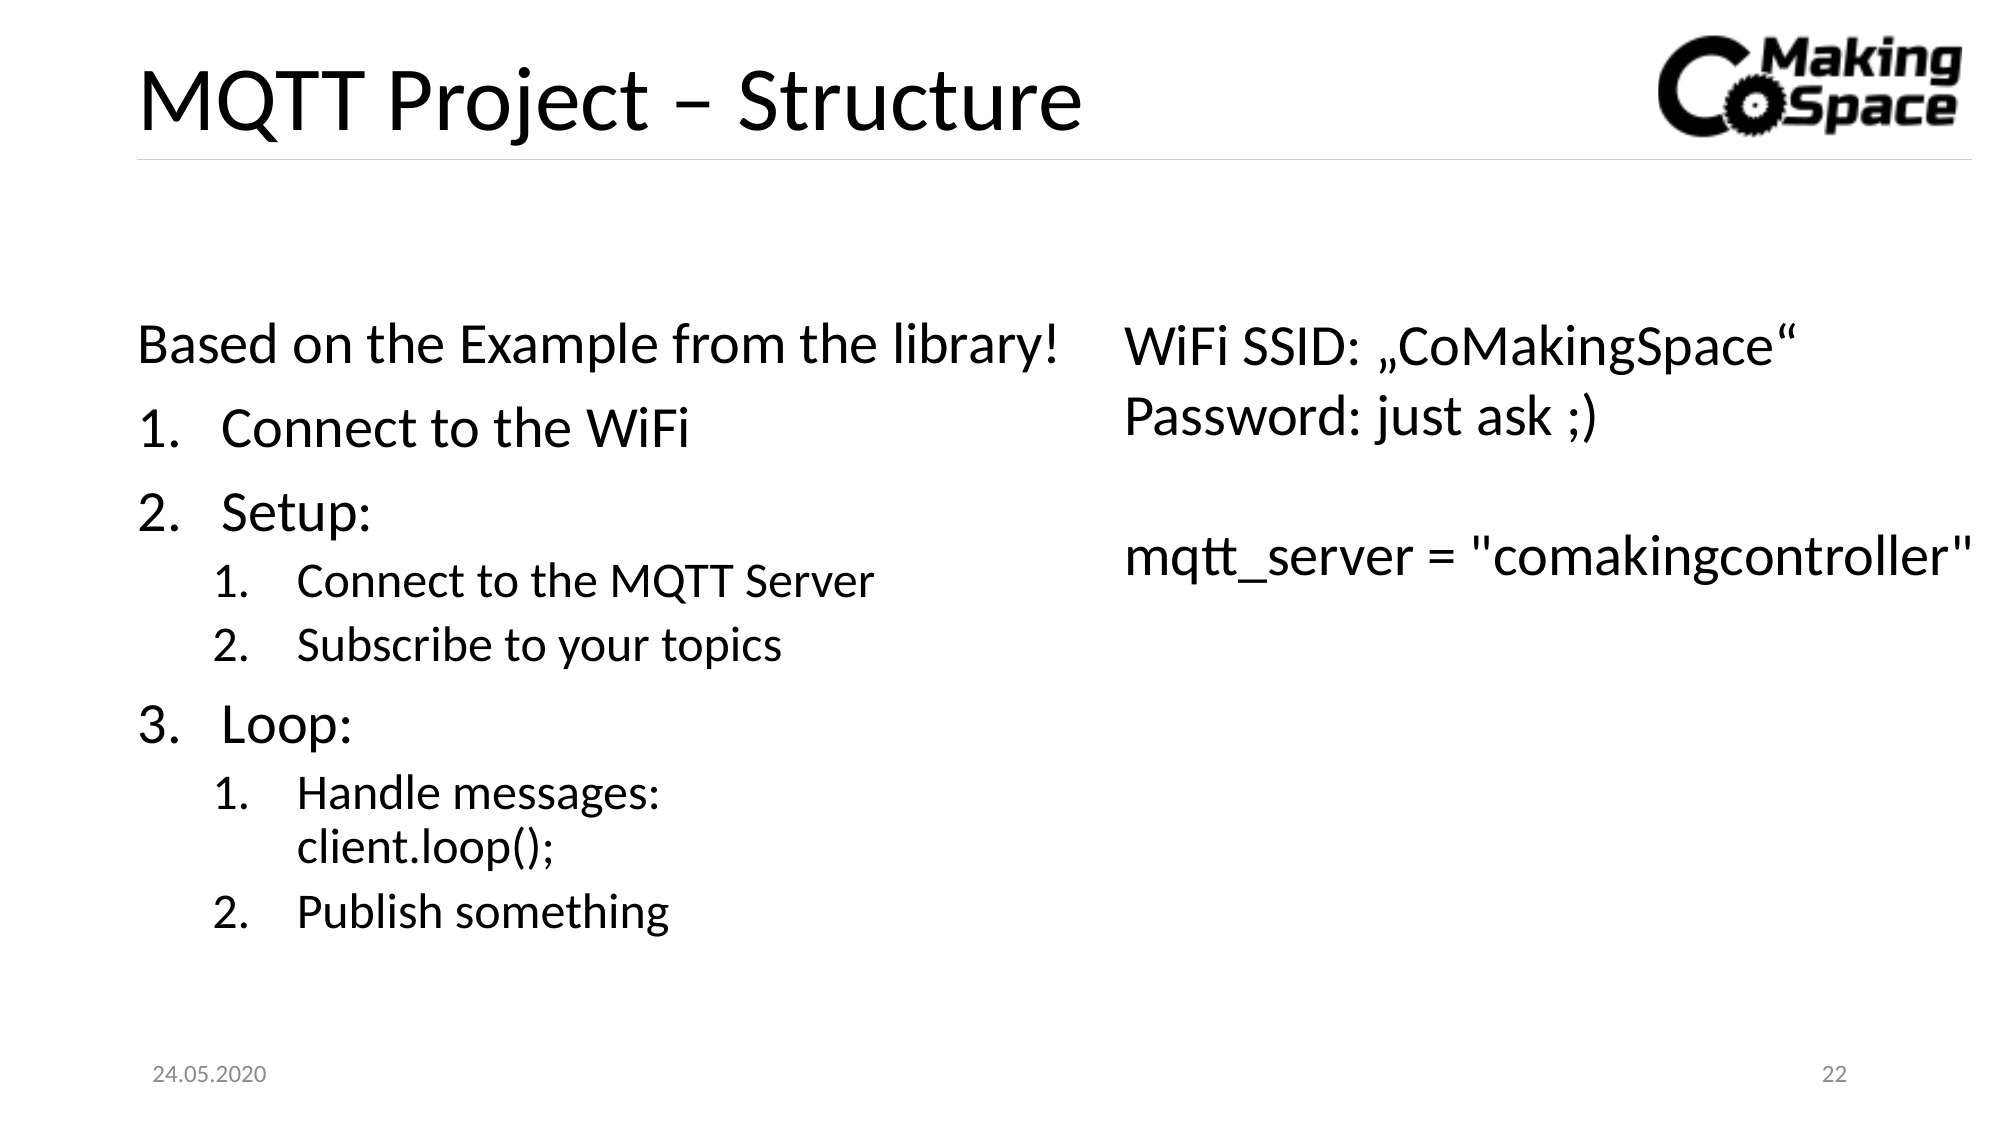

# MQTT Project – Structure

WiFi SSID: „CoMakingSpace“
Password: just ask ;)

mqtt_server = "comakingcontroller"
Based on the Example from the library!
Connect to the WiFi
Setup:
Connect to the MQTT Server
Subscribe to your topics
Loop:
Handle messages:
client.loop();
Publish something

24.05.2020
22